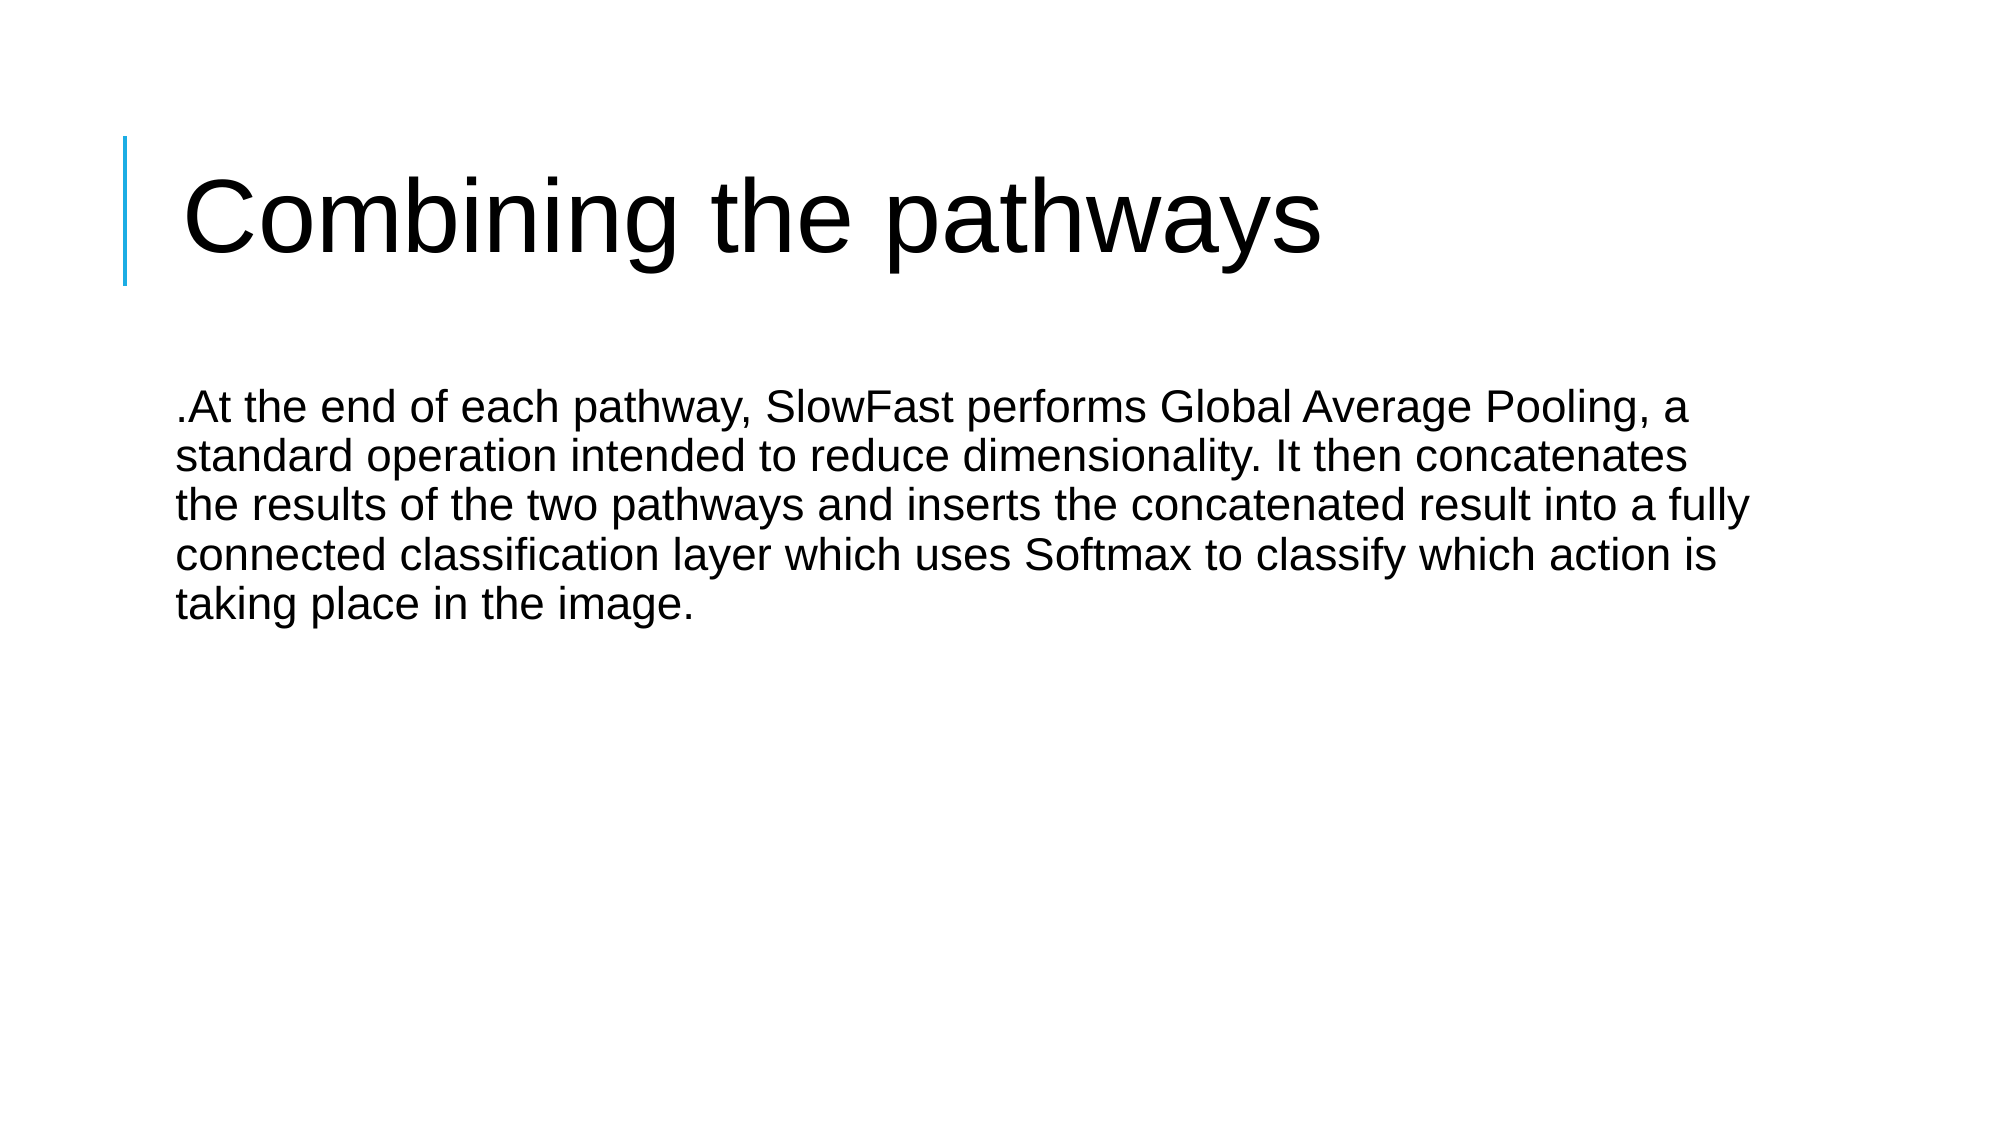

# Combining the pathways
.At the end of each pathway, SlowFast performs Global Average Pooling, a standard operation intended to reduce dimensionality. It then concatenates the results of the two pathways and inserts the concatenated result into a fully connected classification layer which uses Softmax to classify which action is taking place in the image.